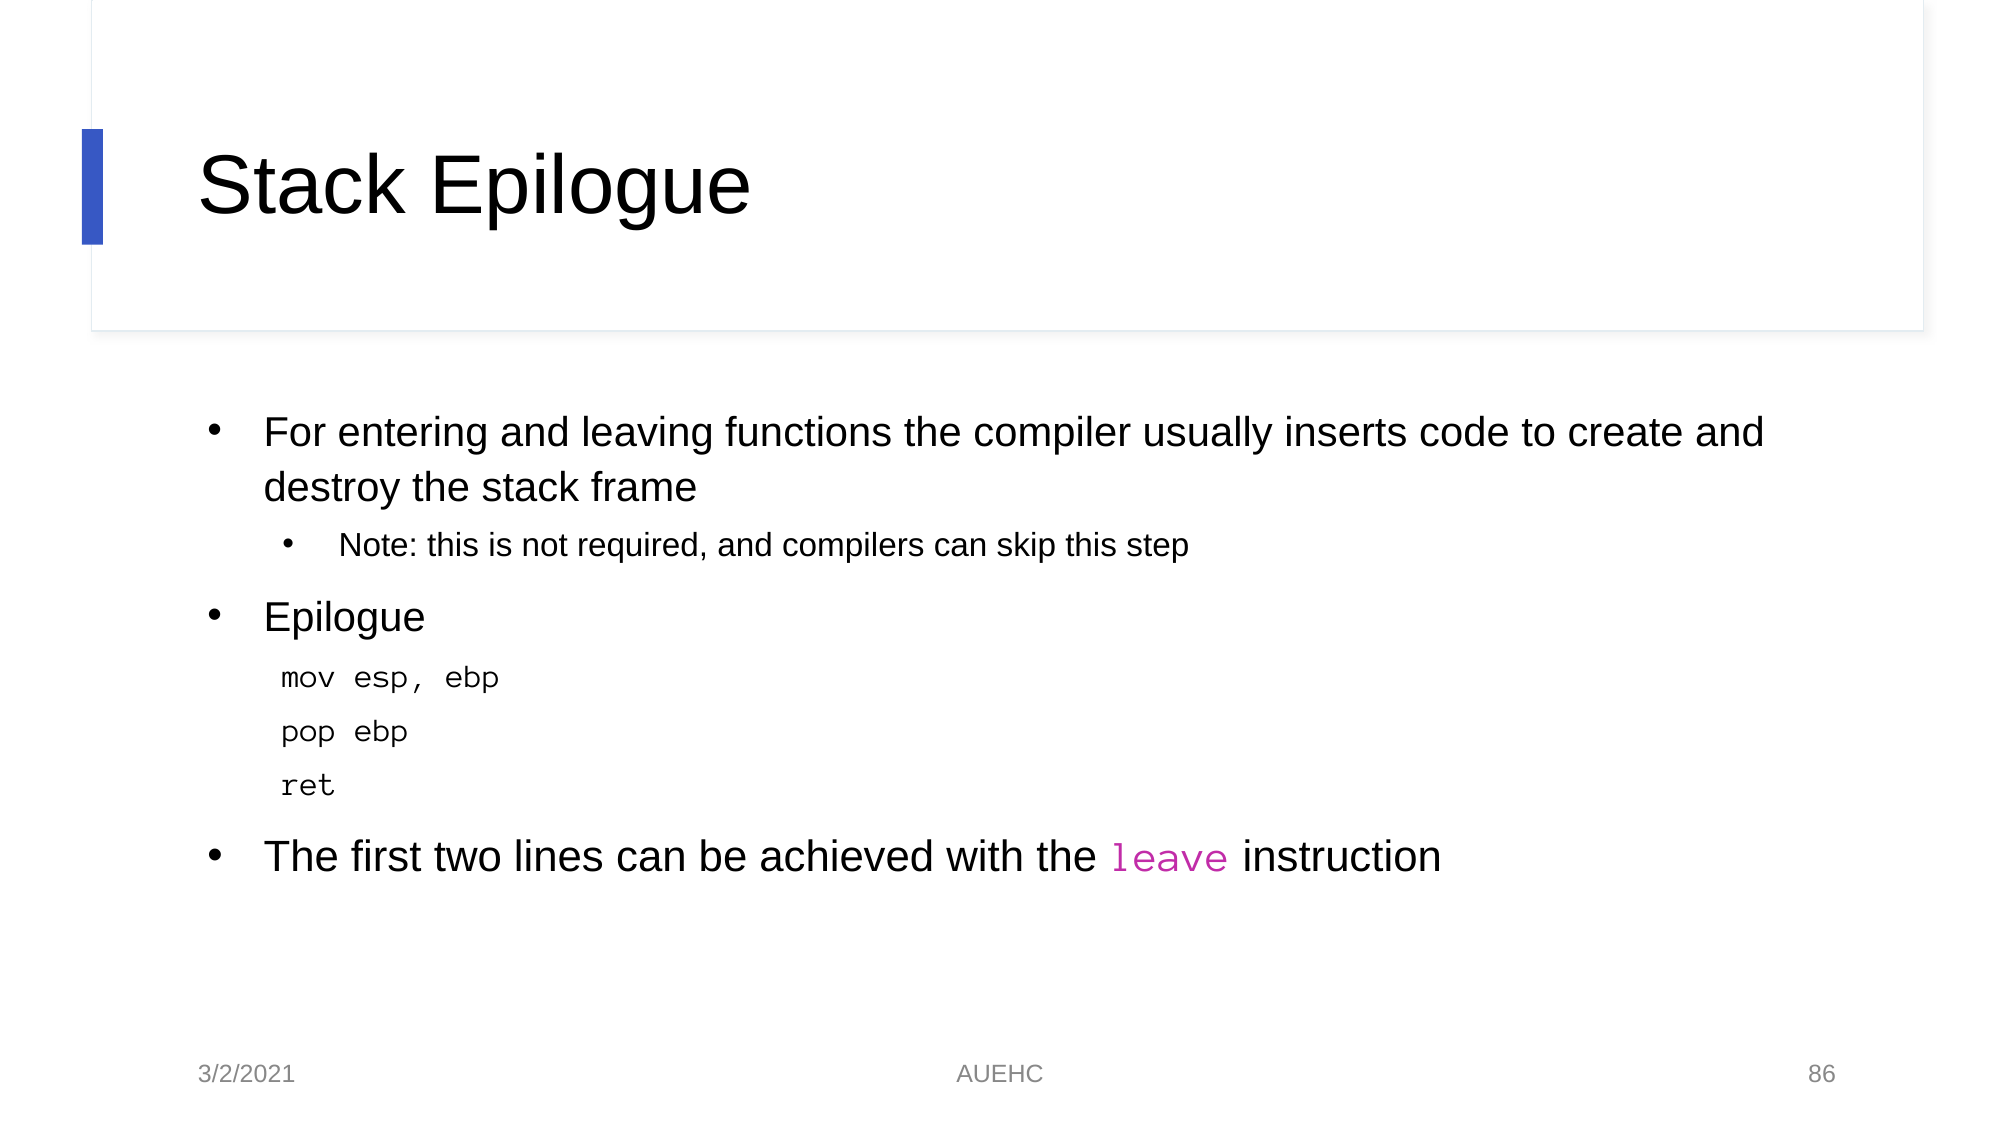

# Stack Epilogue
For entering and leaving functions the compiler usually inserts code to create and destroy the stack frame
Note: this is not required, and compilers can skip this step
Epilogue
mov esp, ebp
pop ebp
ret
The first two lines can be achieved with the leave instruction

3/2/2021
AUEHC
86